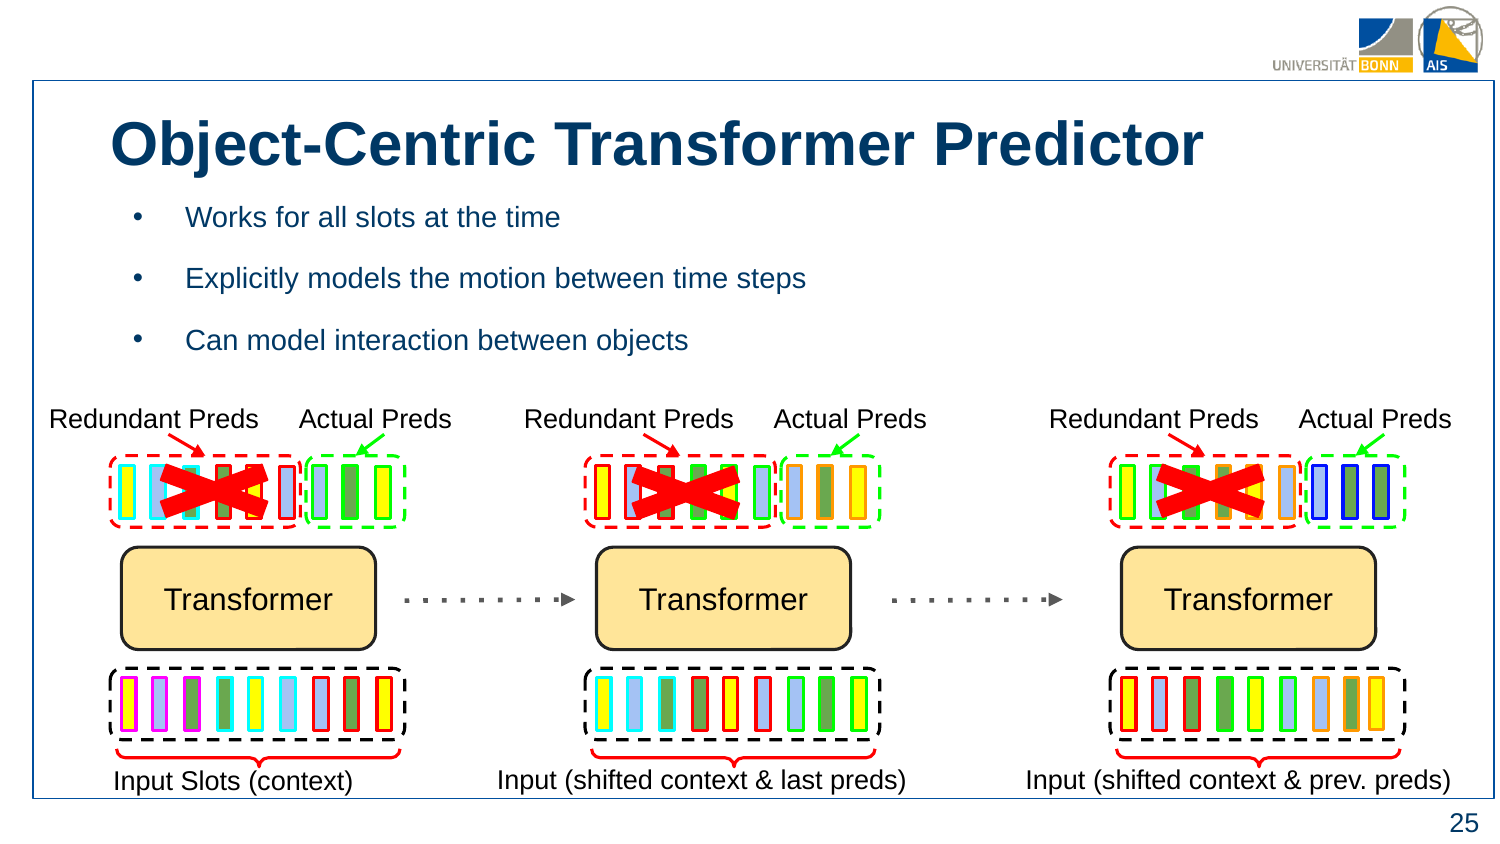

Object-Centric Transformer Predictor
Works for all slots at the time
Explicitly models the motion between time steps
Can model interaction between objects
Redundant Preds
Actual Preds
Redundant Preds
Actual Preds
Redundant Preds
Actual Preds

Transformer
Transformer
Transformer

Input (shifted context & last preds)
Input (shifted context & prev. preds)
Input Slots (context)
25